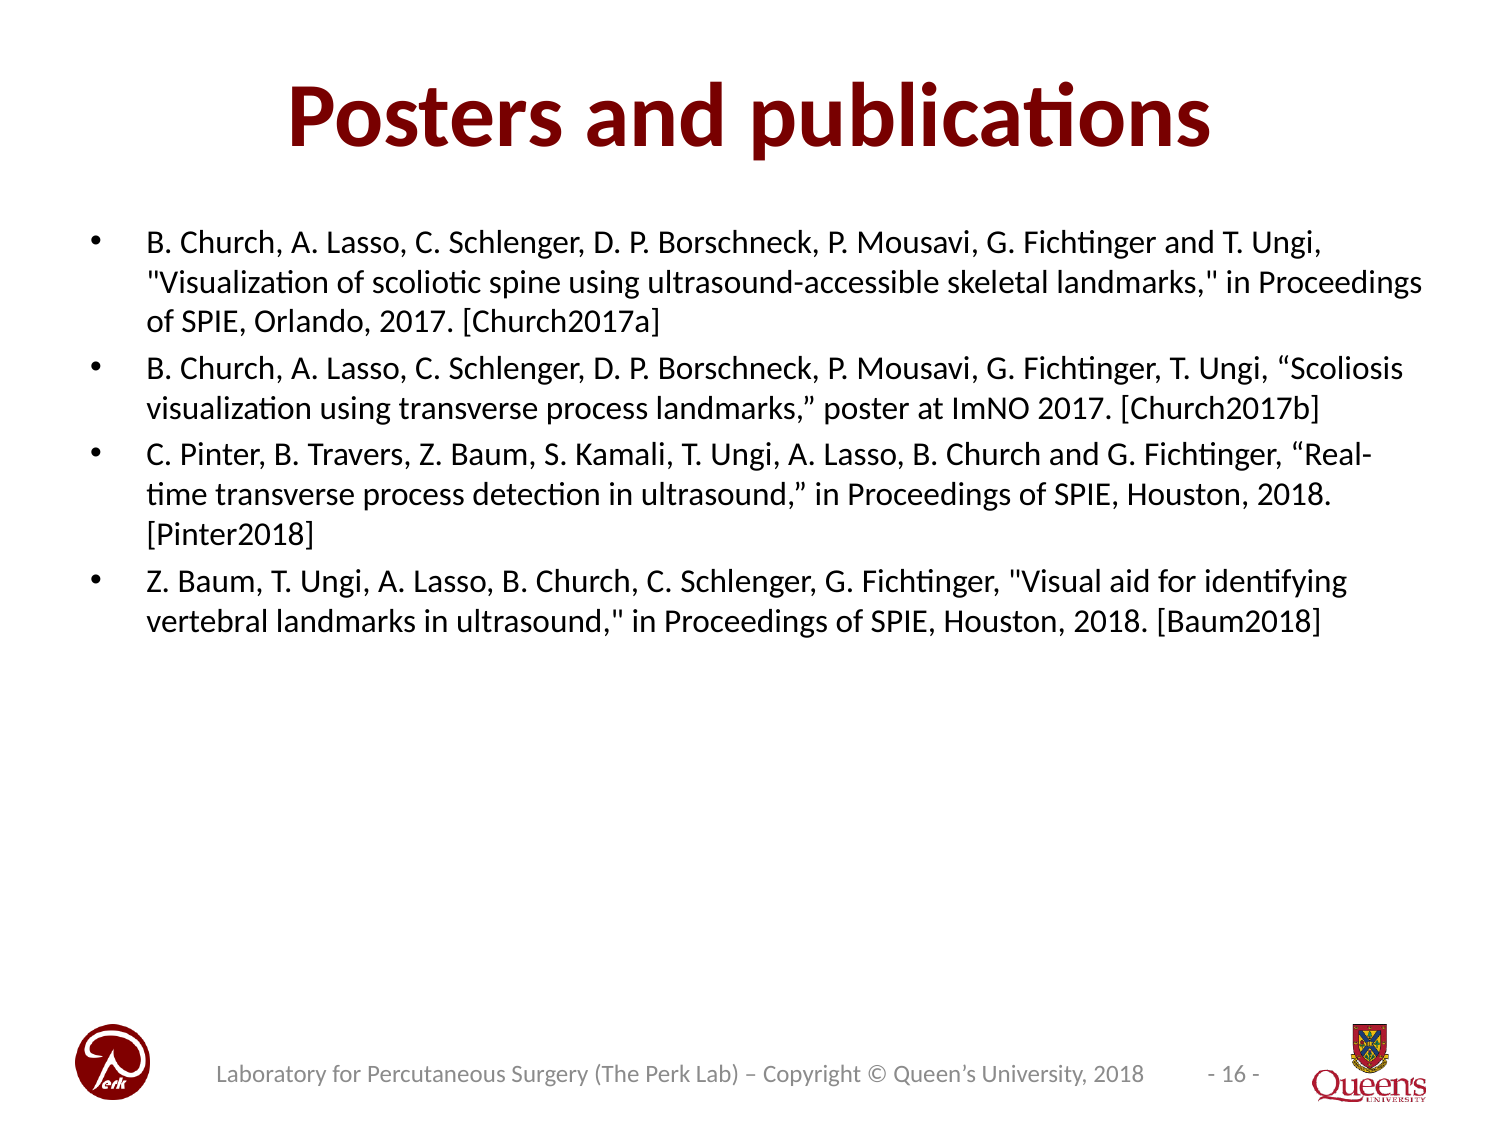

# Posters and publications
B. Church, A. Lasso, C. Schlenger, D. P. Borschneck, P. Mousavi, G. Fichtinger and T. Ungi, "Visualization of scoliotic spine using ultrasound-accessible skeletal landmarks," in Proceedings of SPIE, Orlando, 2017. [Church2017a]
B. Church, A. Lasso, C. Schlenger, D. P. Borschneck, P. Mousavi, G. Fichtinger, T. Ungi, “Scoliosis visualization using transverse process landmarks,” poster at ImNO 2017. [Church2017b]
C. Pinter, B. Travers, Z. Baum, S. Kamali, T. Ungi, A. Lasso, B. Church and G. Fichtinger, “Real-time transverse process detection in ultrasound,” in Proceedings of SPIE, Houston, 2018. [Pinter2018]
Z. Baum, T. Ungi, A. Lasso, B. Church, C. Schlenger, G. Fichtinger, "Visual aid for identifying vertebral landmarks in ultrasound," in Proceedings of SPIE, Houston, 2018. [Baum2018]

Laboratory for Percutaneous Surgery (The Perk Lab) – Copyright © Queen’s University, 2018
- 16 -